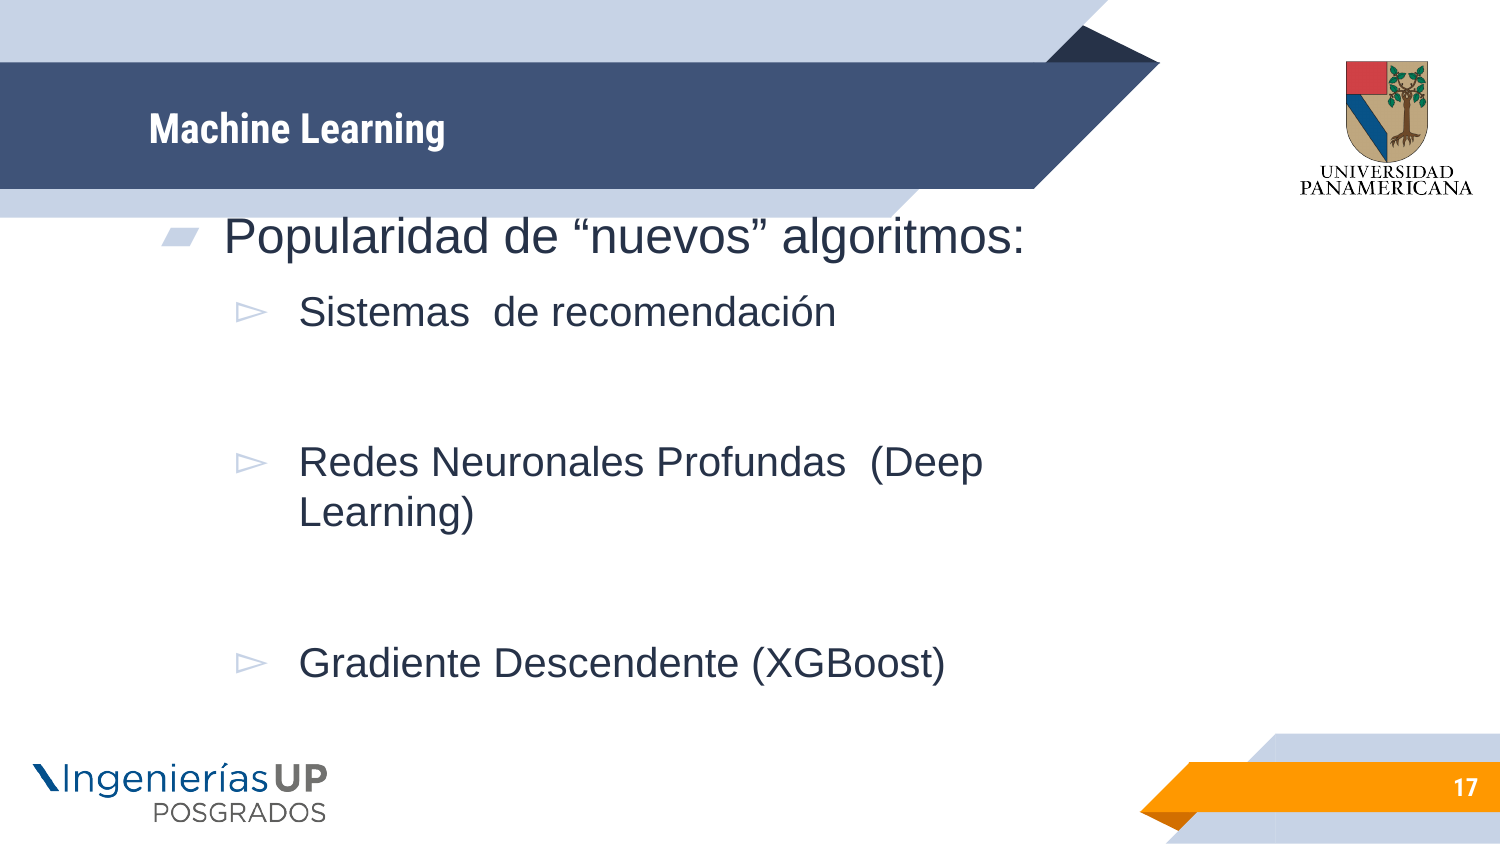

# Machine Learning
Popularidad de “nuevos” algoritmos:
Sistemas  de recomendación

Redes Neuronales Profundas  (Deep Learning)

Gradiente Descendente (XGBoost)

17